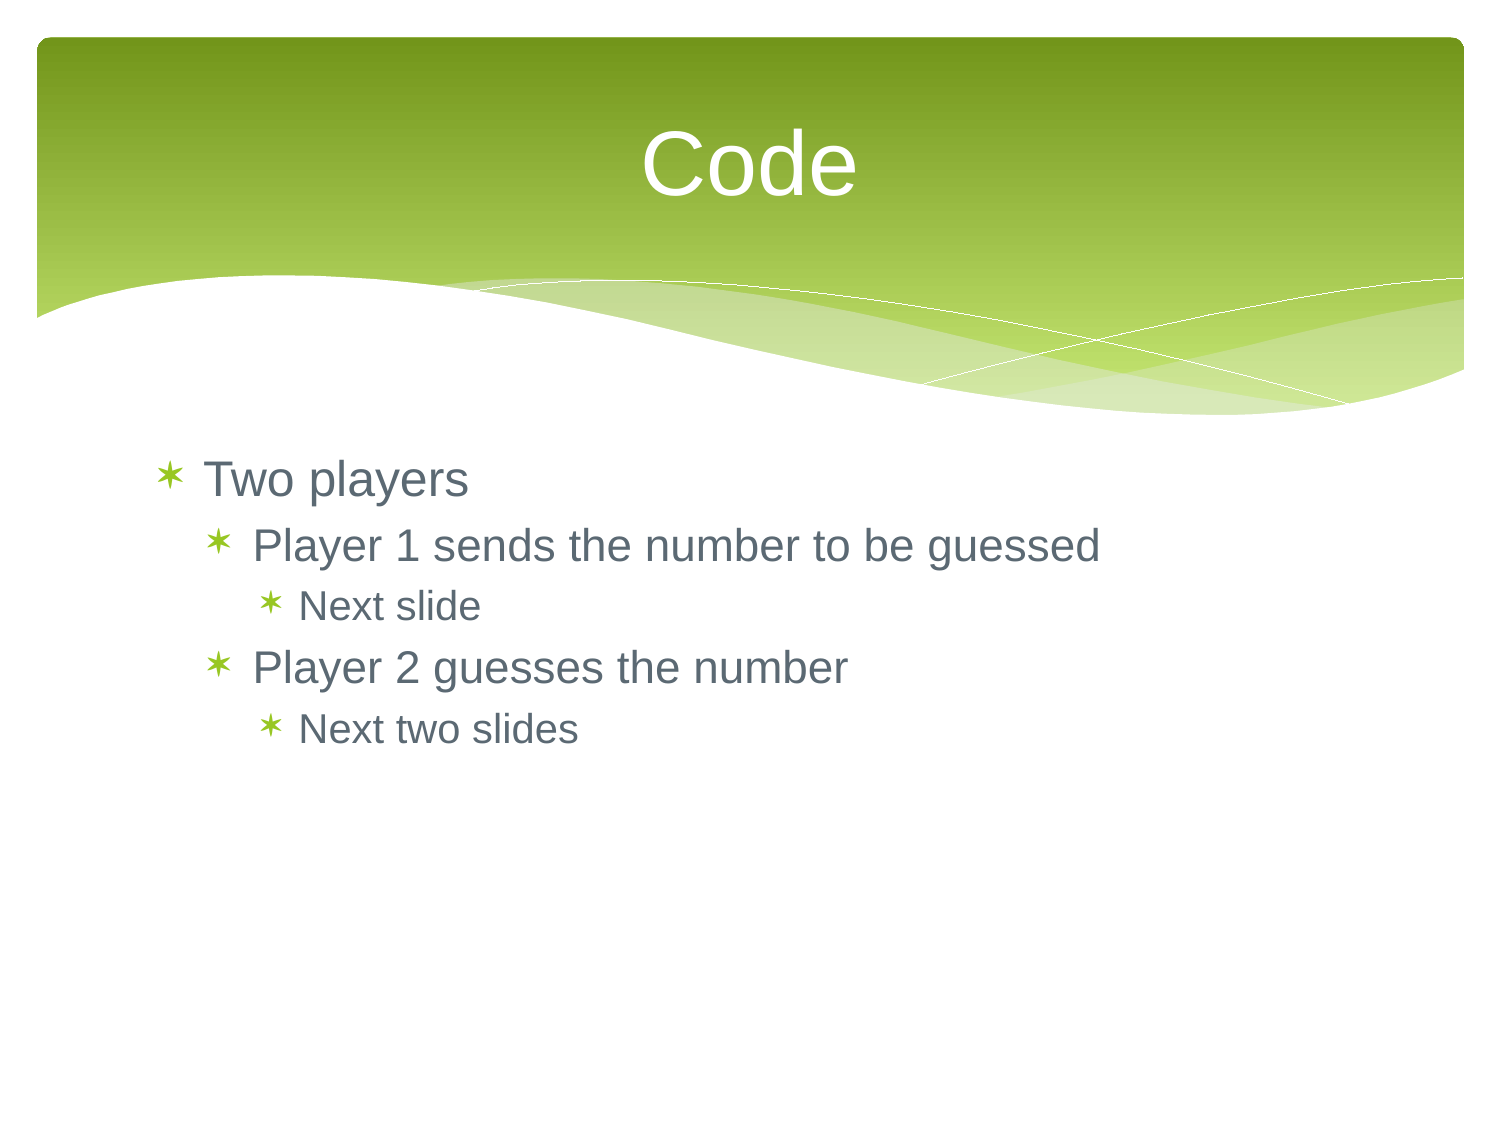

# Code
Two players
Player 1 sends the number to be guessed
Next slide
Player 2 guesses the number
Next two slides